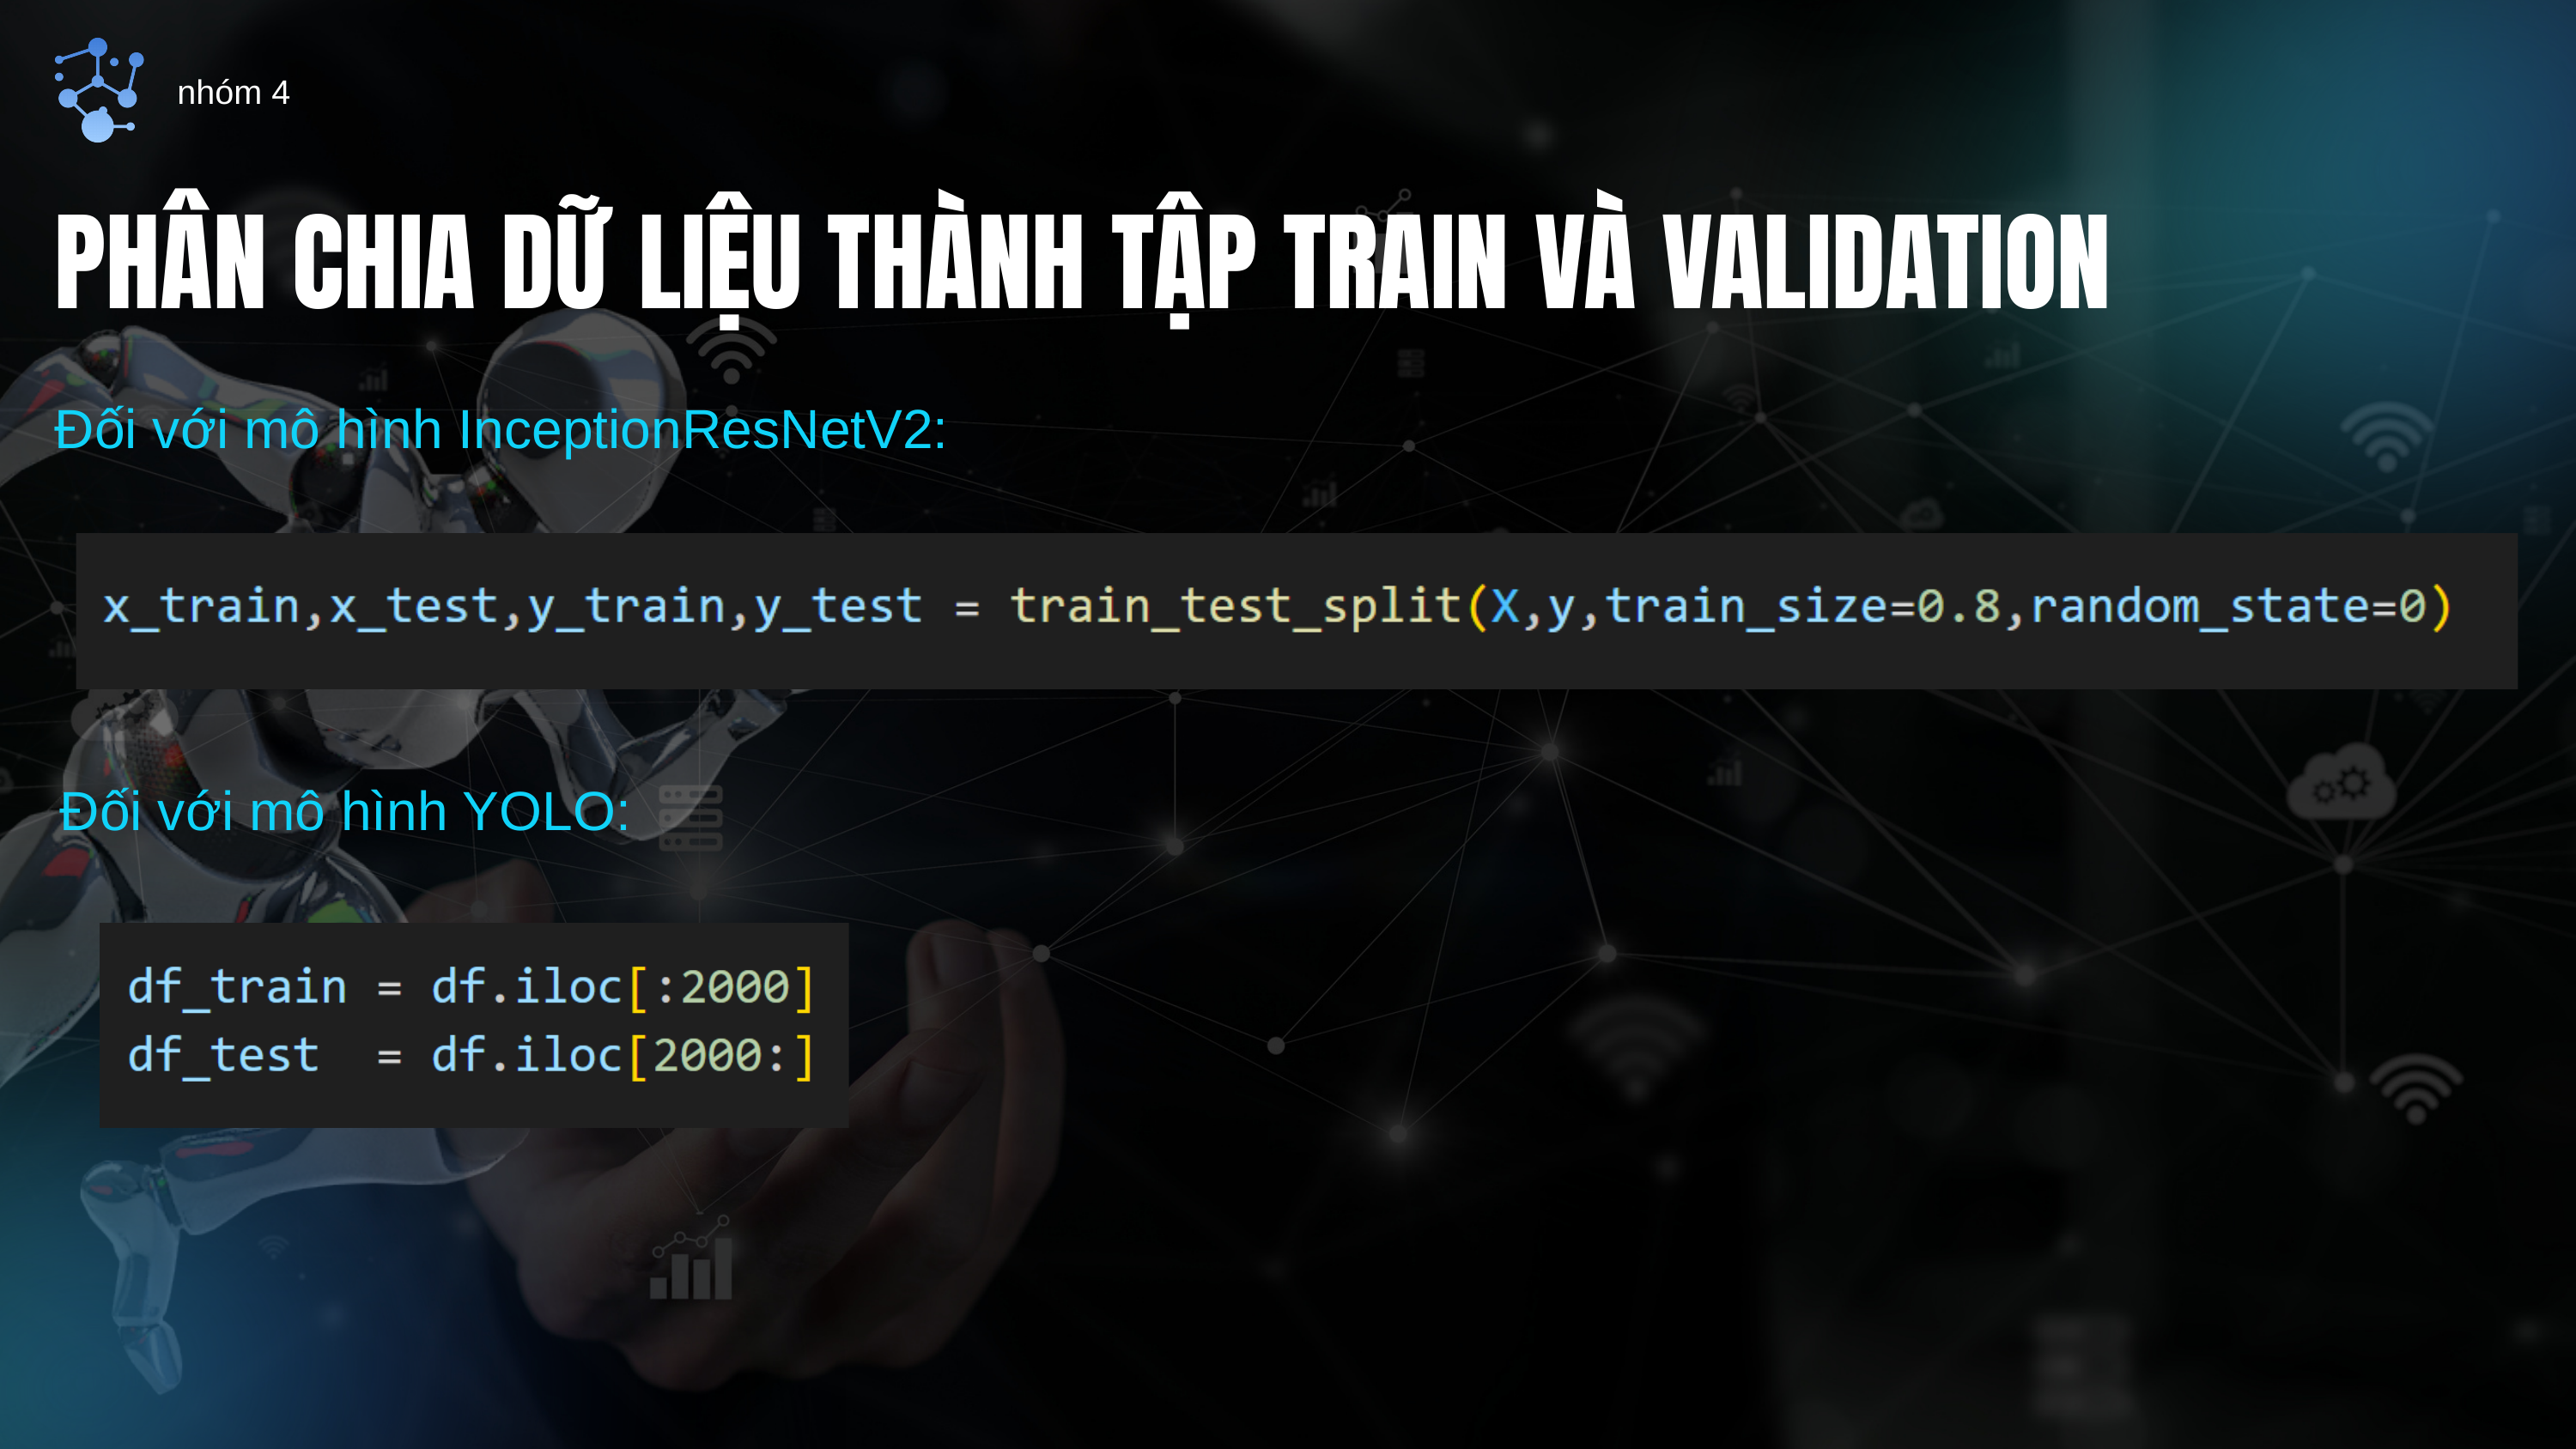

nhóm 4
PHÂN CHIA DỮ LIỆU THÀNH TẬP TRAIN VÀ VALIDATION

Đối với mô hình InceptionResNetV2:

Đối với mô hình YOLO: